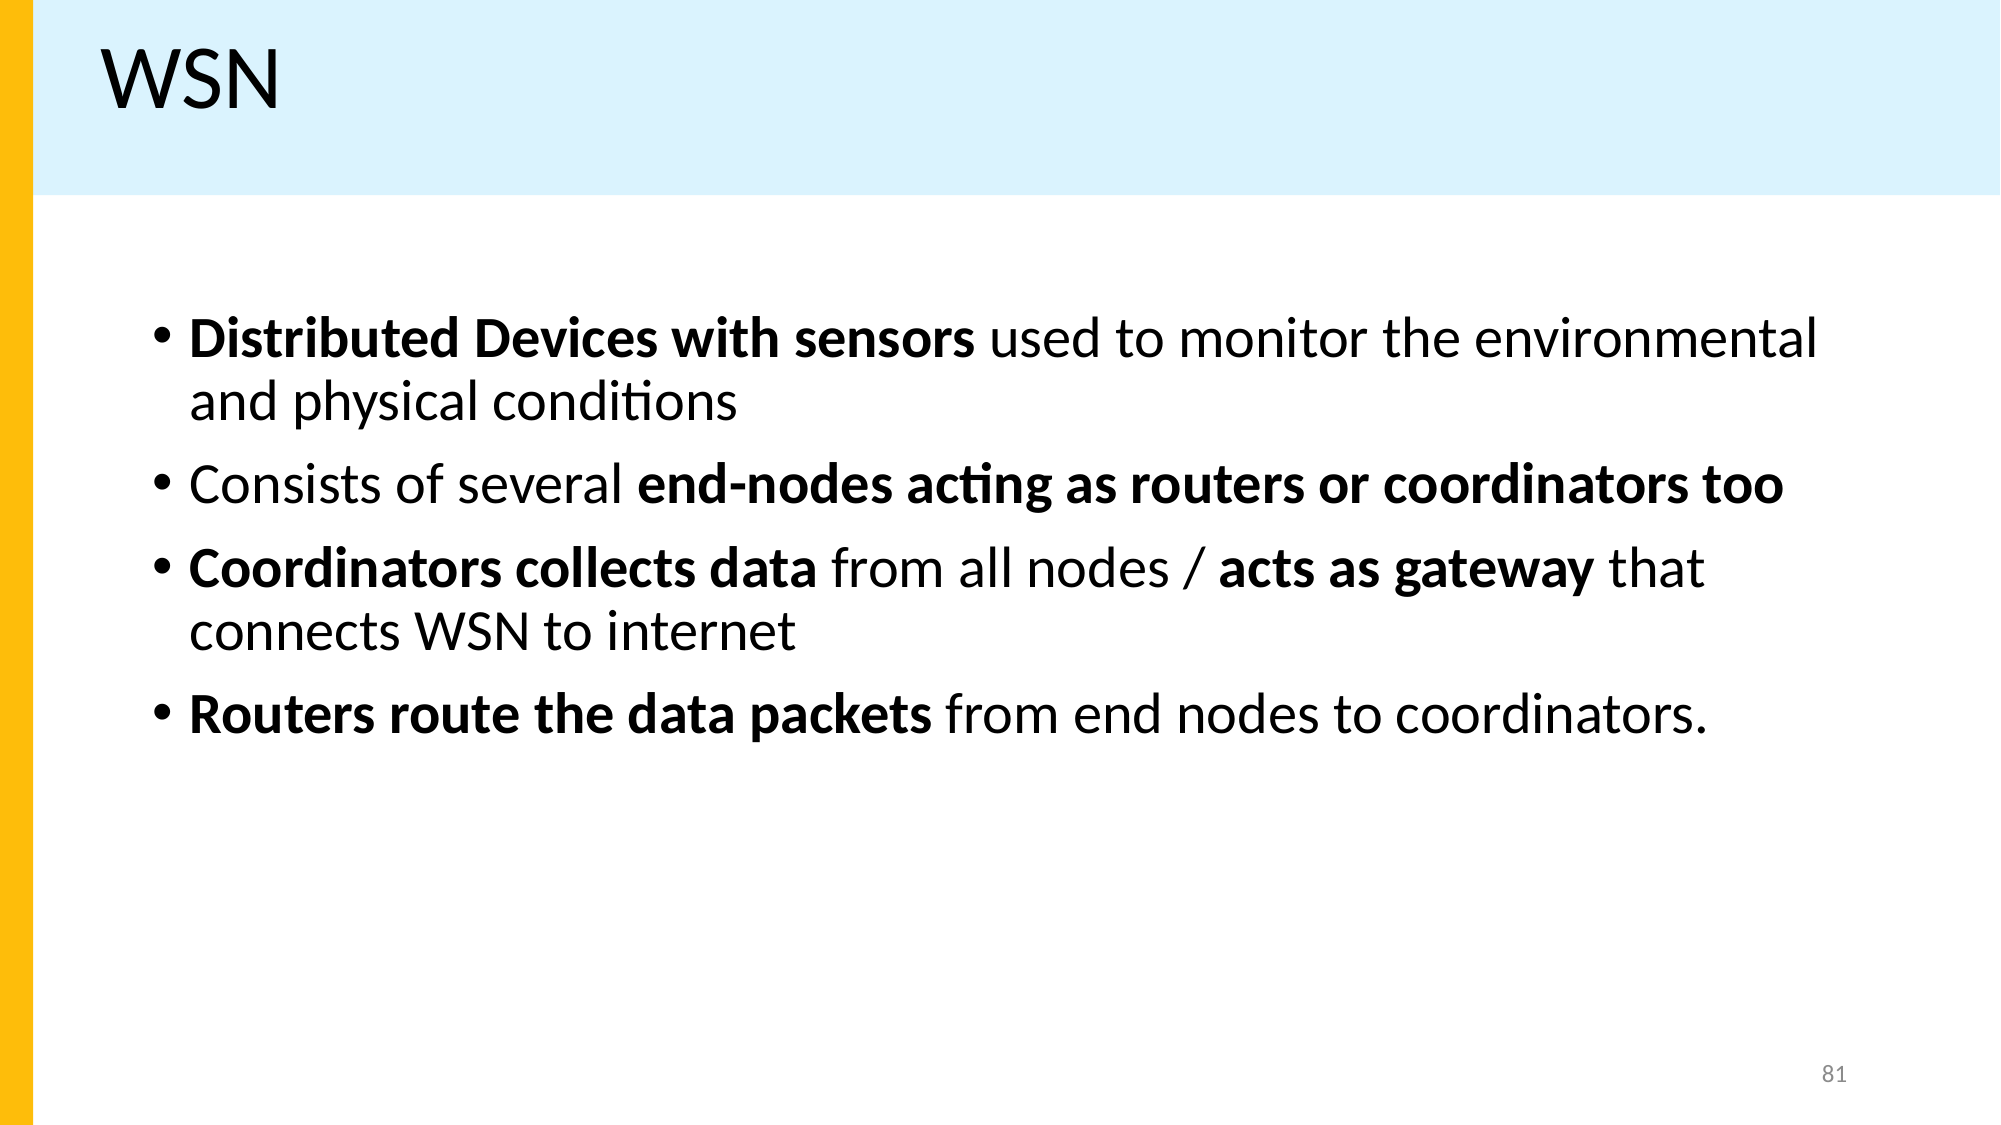

# WSN
Distributed Devices with sensors used to monitor the environmental and physical conditions
Consists of several end-nodes acting as routers or coordinators too
Coordinators collects data from all nodes / acts as gateway that connects WSN to internet
Routers route the data packets from end nodes to coordinators.
81